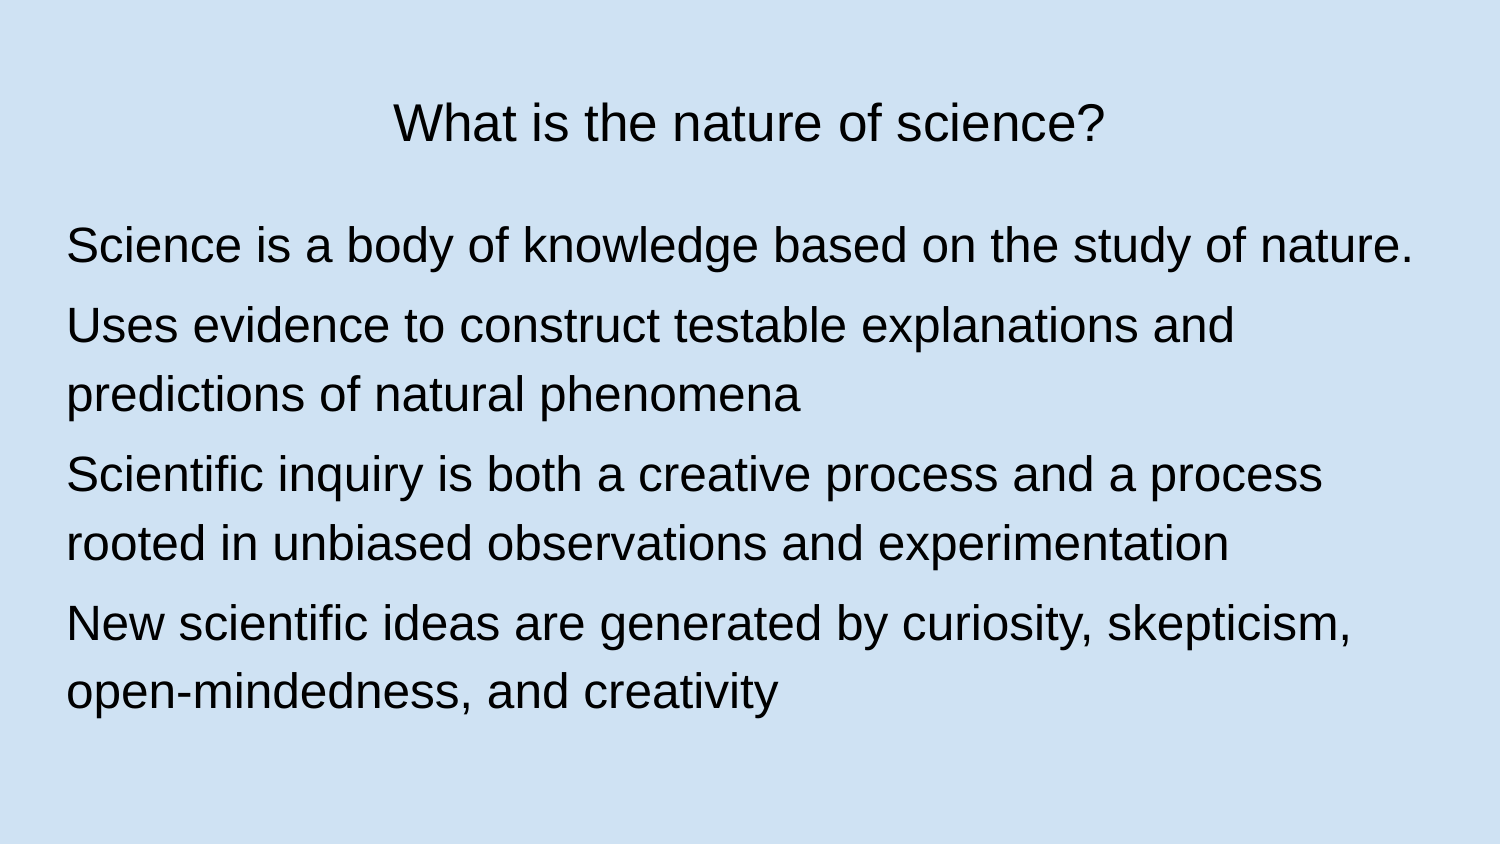

# What is the nature of science?
Science is a body of knowledge based on the study of nature.
Uses evidence to construct testable explanations and predictions of natural phenomena
Scientific inquiry is both a creative process and a process rooted in unbiased observations and experimentation
New scientific ideas are generated by curiosity, skepticism, open-mindedness, and creativity